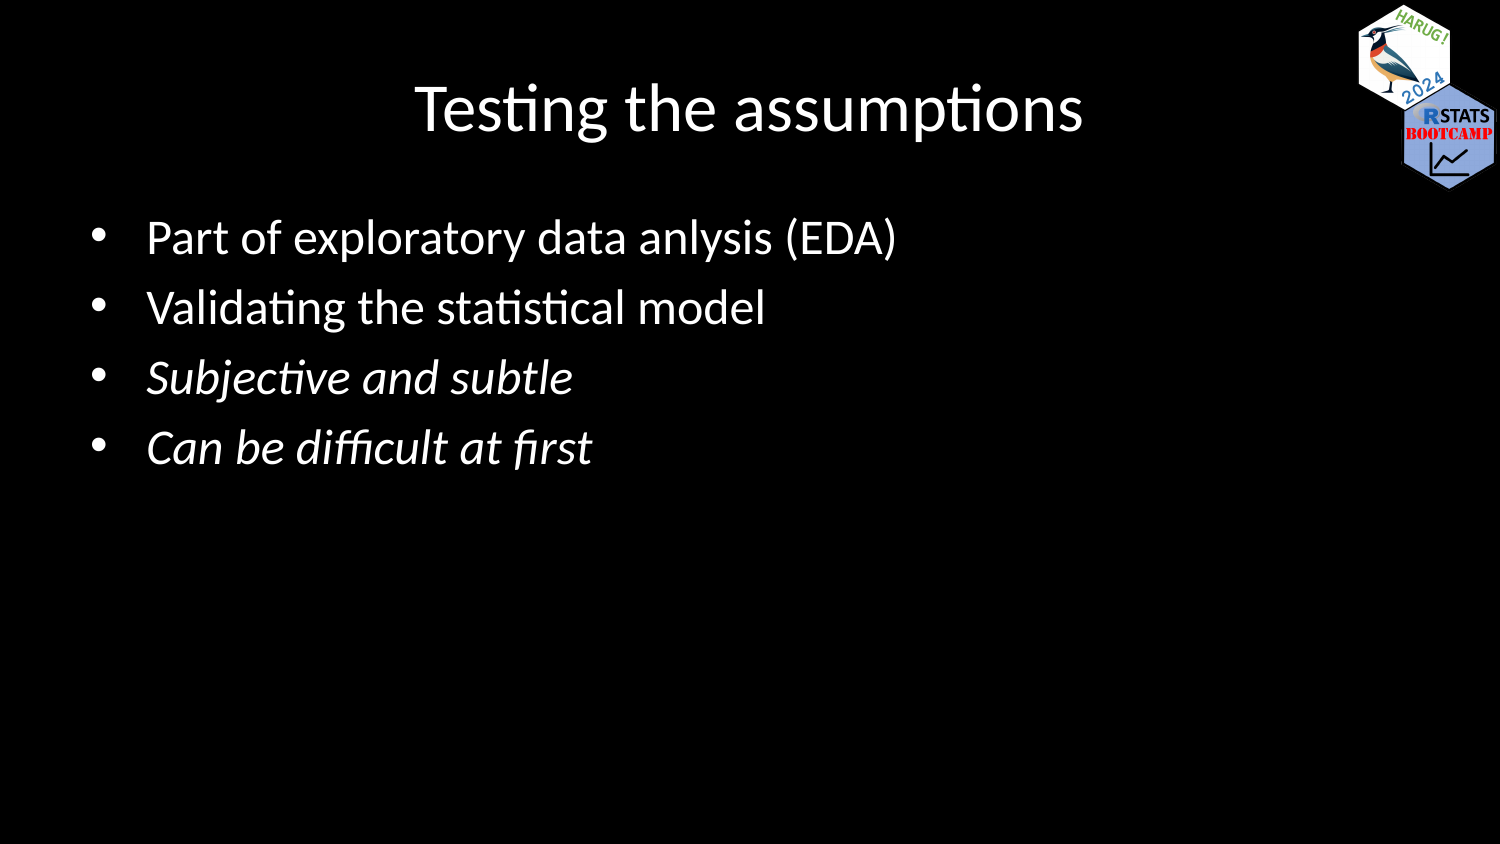

# Testing the assumptions
Part of exploratory data anlysis (EDA)
Validating the statistical model
Subjective and subtle
Can be difficult at first